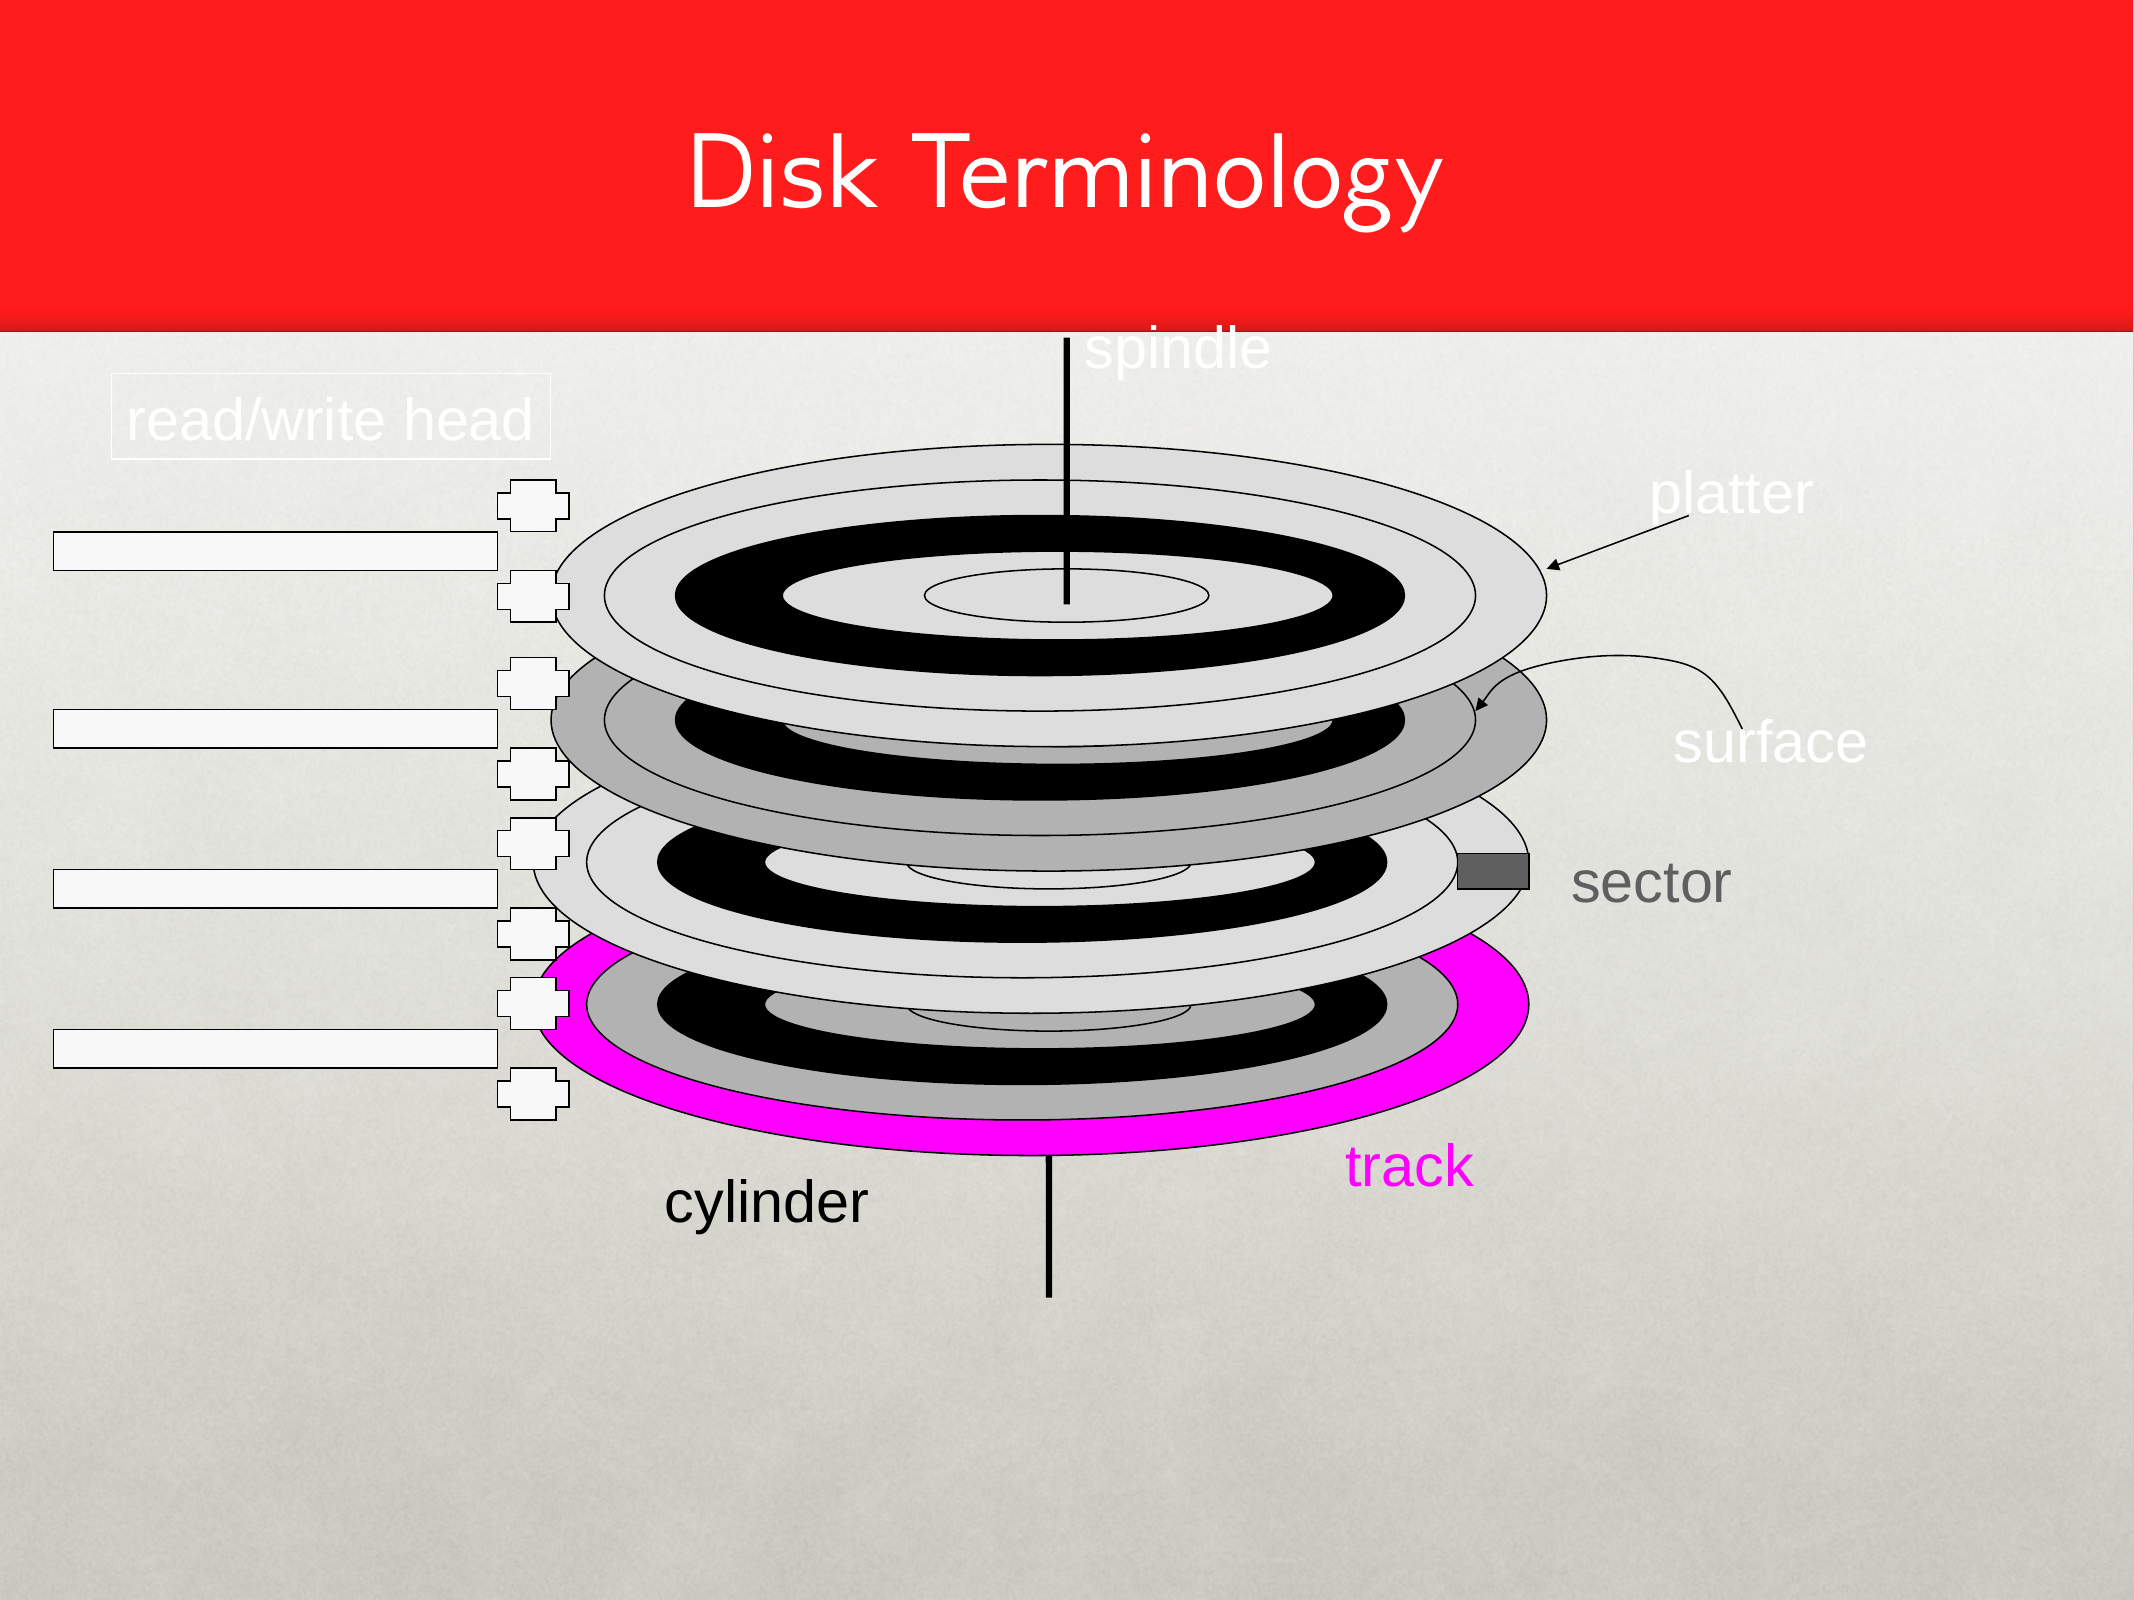

# Disk Terminology
spindle

read/write head
platter

surface

sector

track
cylinder